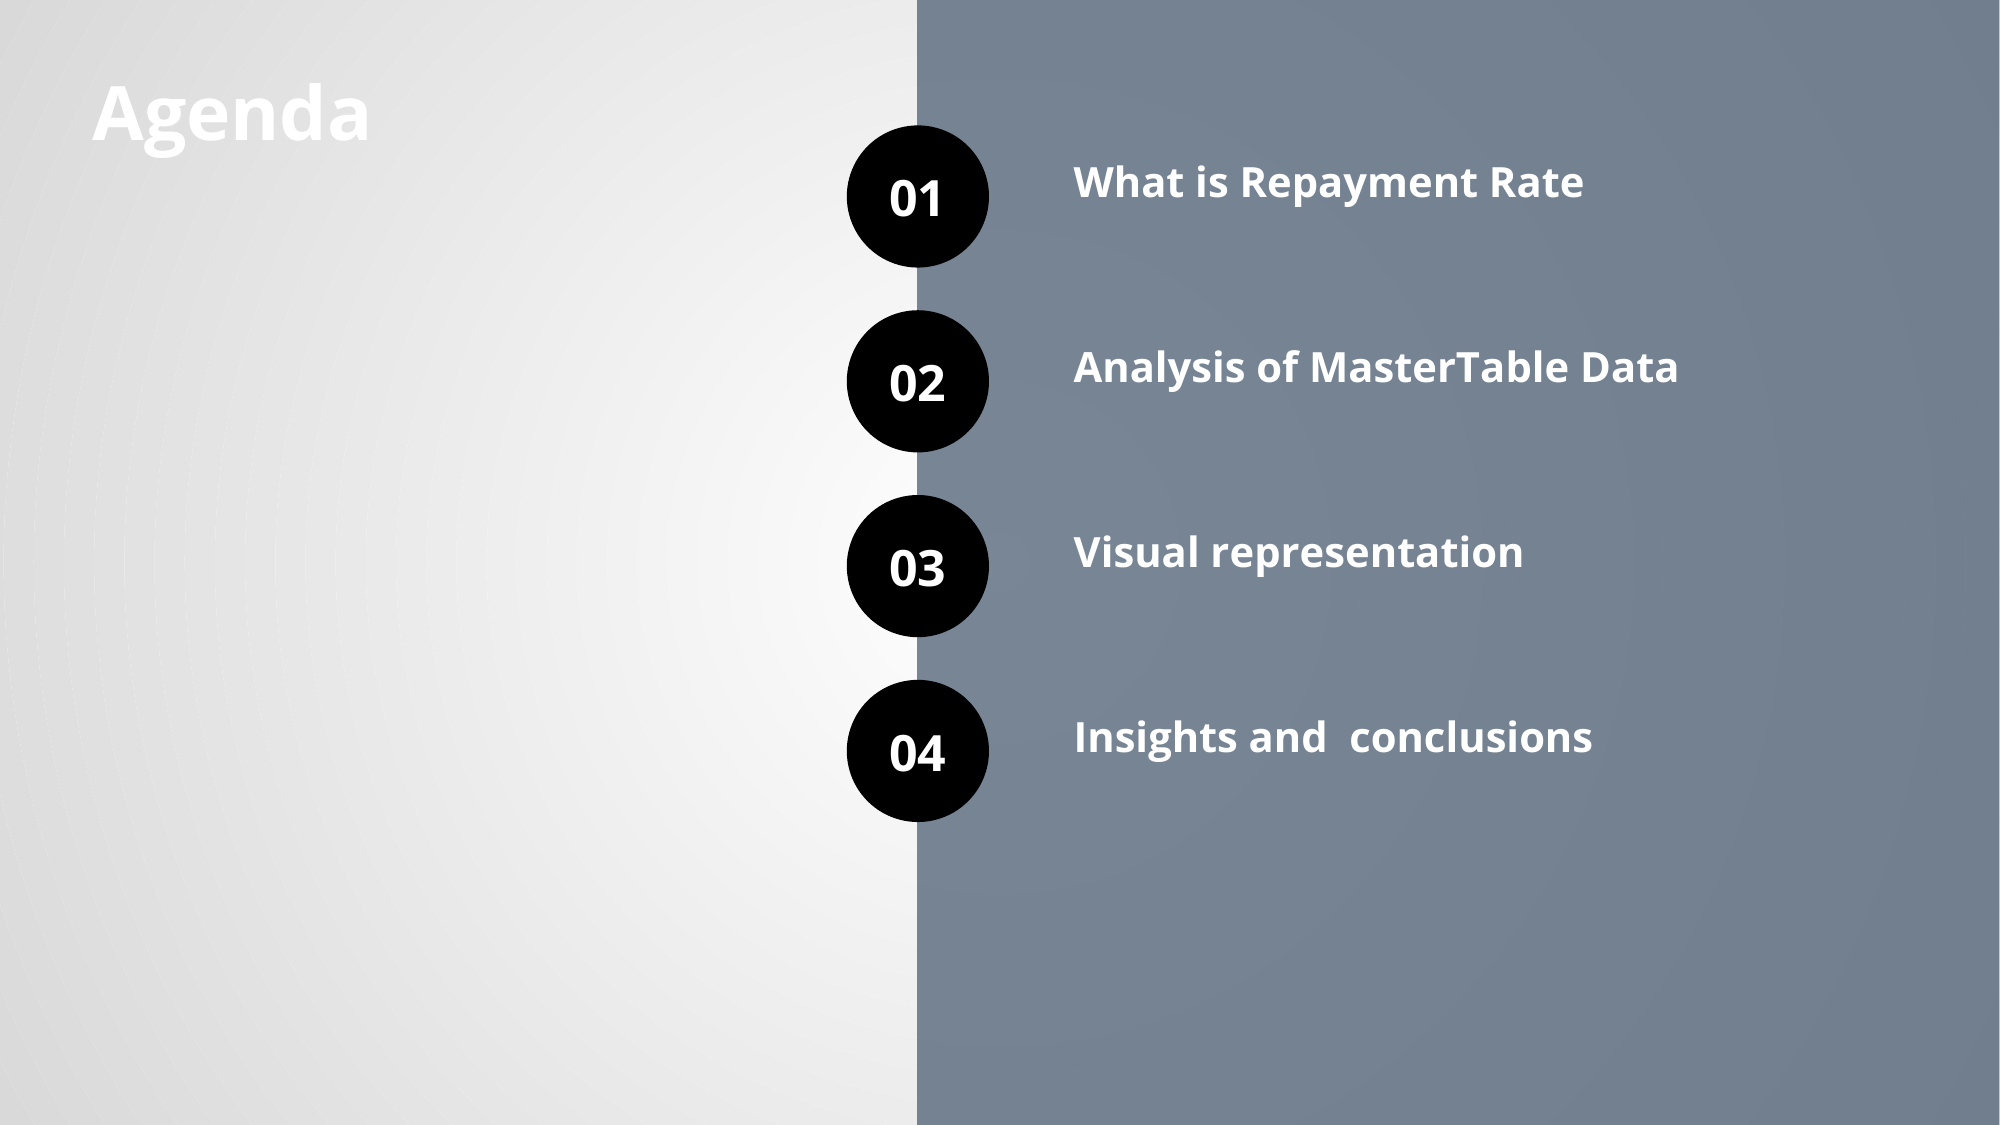

Agenda
01
What is Repayment Rate
02
Analysis of MasterTable Data
03
Visual representation
04
Insights and  conclusions